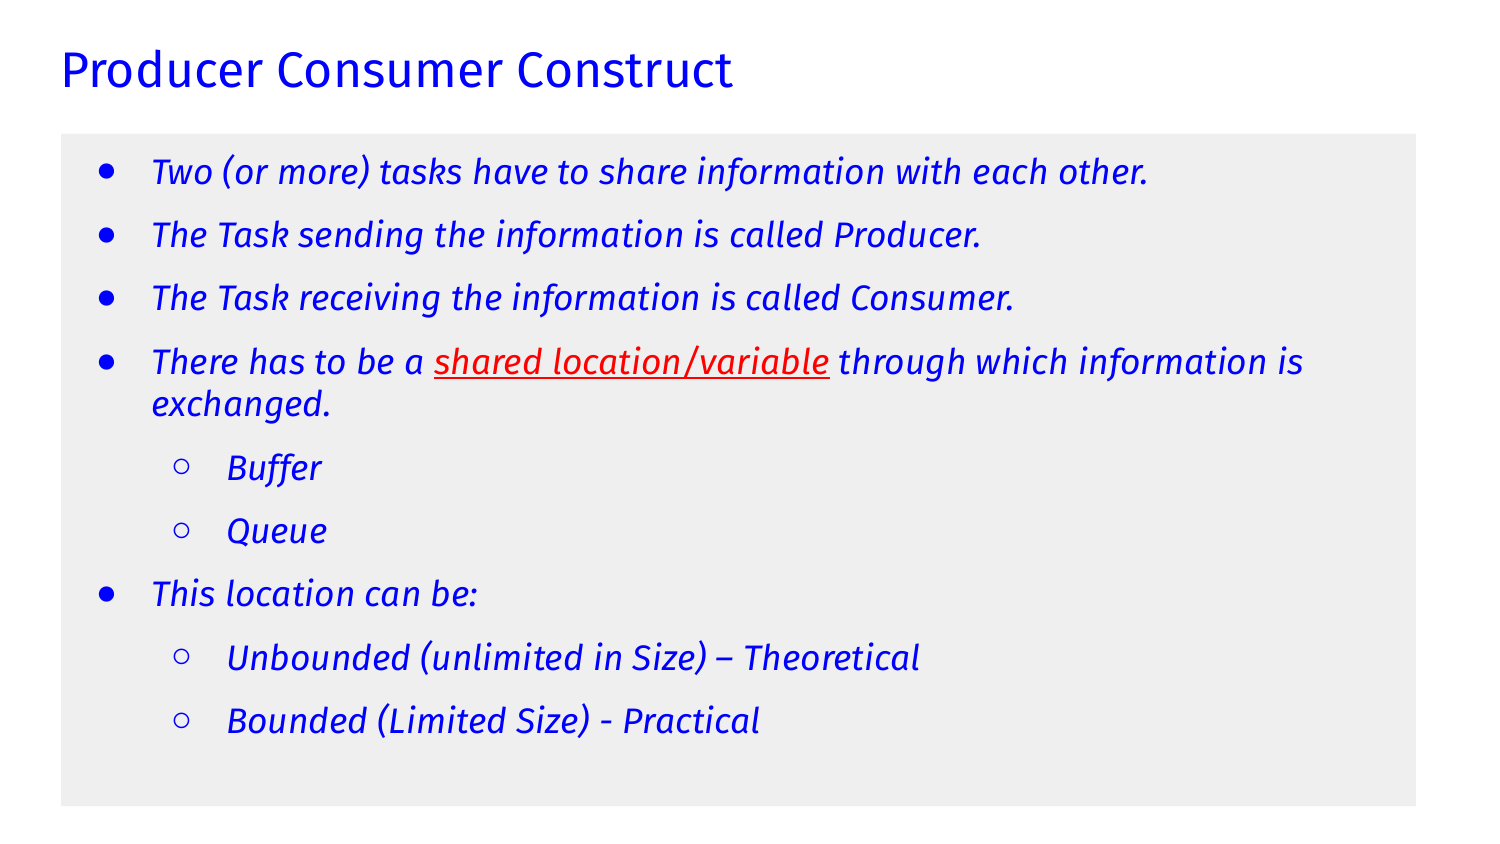

Producer Consumer Construct
Two (or more) tasks have to share information with each other.
The Task sending the information is called Producer.
The Task receiving the information is called Consumer.
There has to be a shared location/variable through which information is exchanged.
Buffer
Queue
This location can be:
Unbounded (unlimited in Size) – Theoretical
Bounded (Limited Size) - Practical